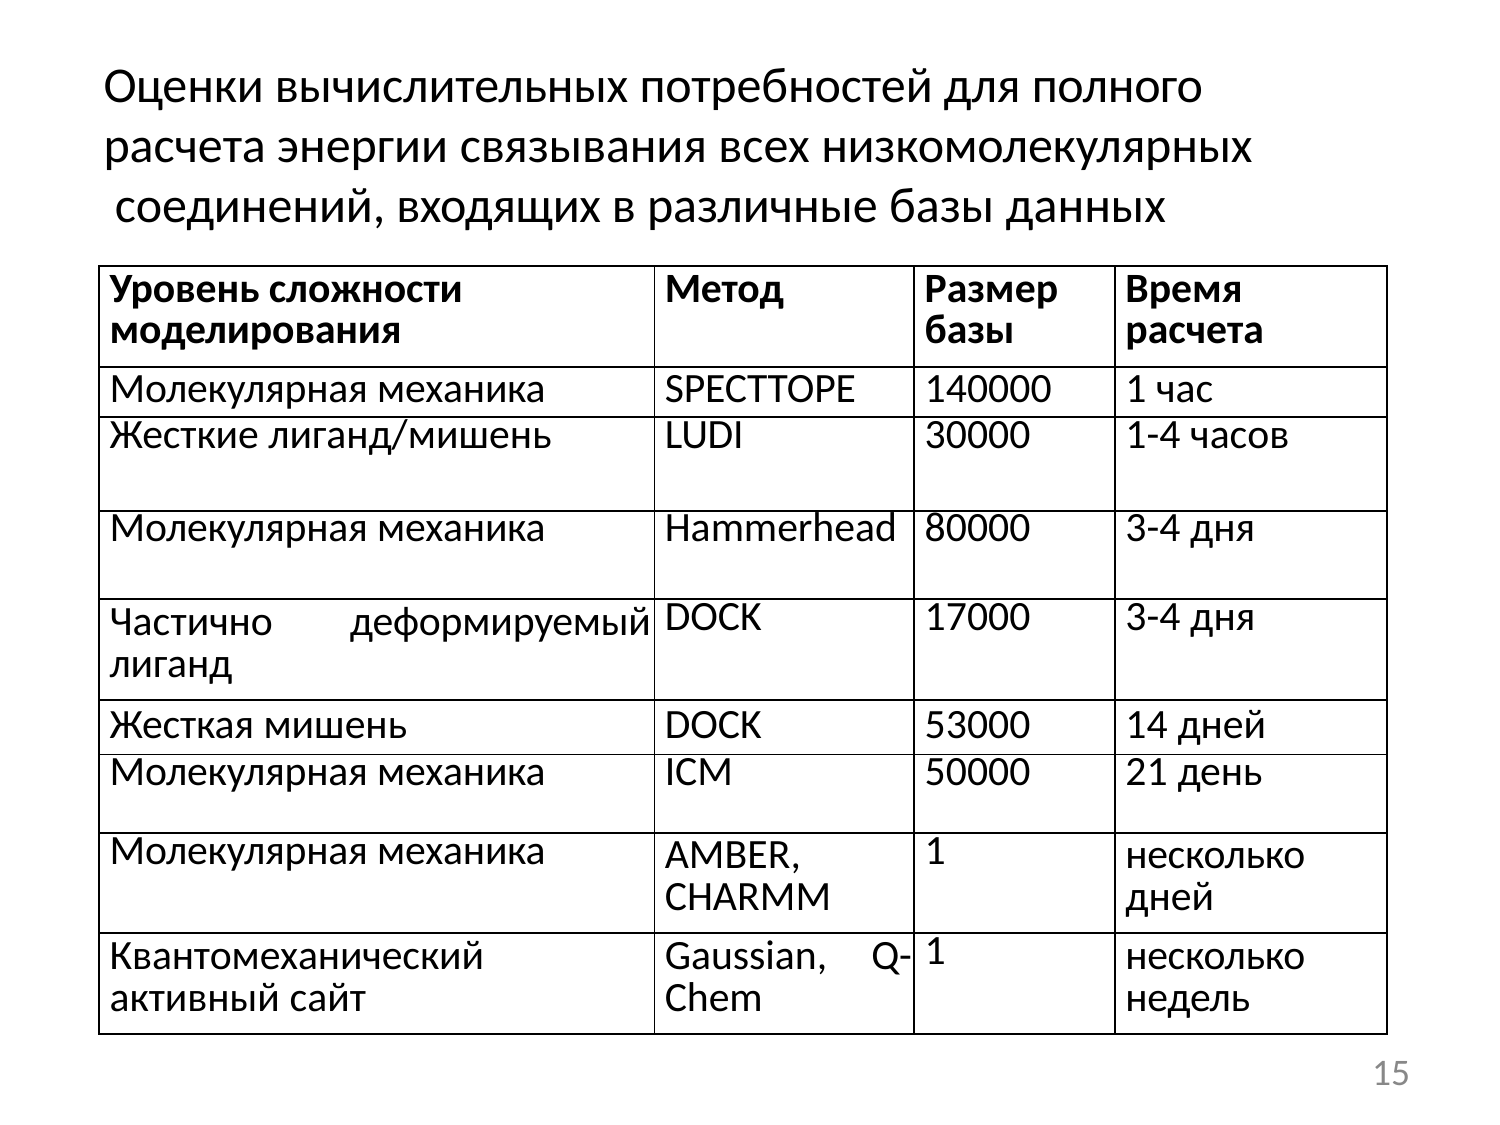

# Оценки вычислительных потребностей для полного  расчета энергии связывания всех низкомолекулярных  соединений, входящих в различные базы данных
| Уровень сложности моделирования | Метод | Размер базы | Время расчета |
| --- | --- | --- | --- |
| Молекулярная механика | SPECTTOPE | 140000 | 1 час |
| Жесткие лиганд/мишень | LUDI | 30000 | 1-4 часов |
| Молекулярная механика | Hammerhead | 80000 | 3-4 дня |
| Частично деформируемый лиганд | DOCK | 17000 | 3-4 дня |
| Жесткая мишень | DOCK | 53000 | 14 дней |
| Молекулярная механика | ICM | 50000 | 21 день |
| Молекулярная механика | AMBER, CHARMM | 1 | несколько дней |
| Квантомеханический активный сайт | Gaussian, Q- Chem | 1 | несколько недель |
15